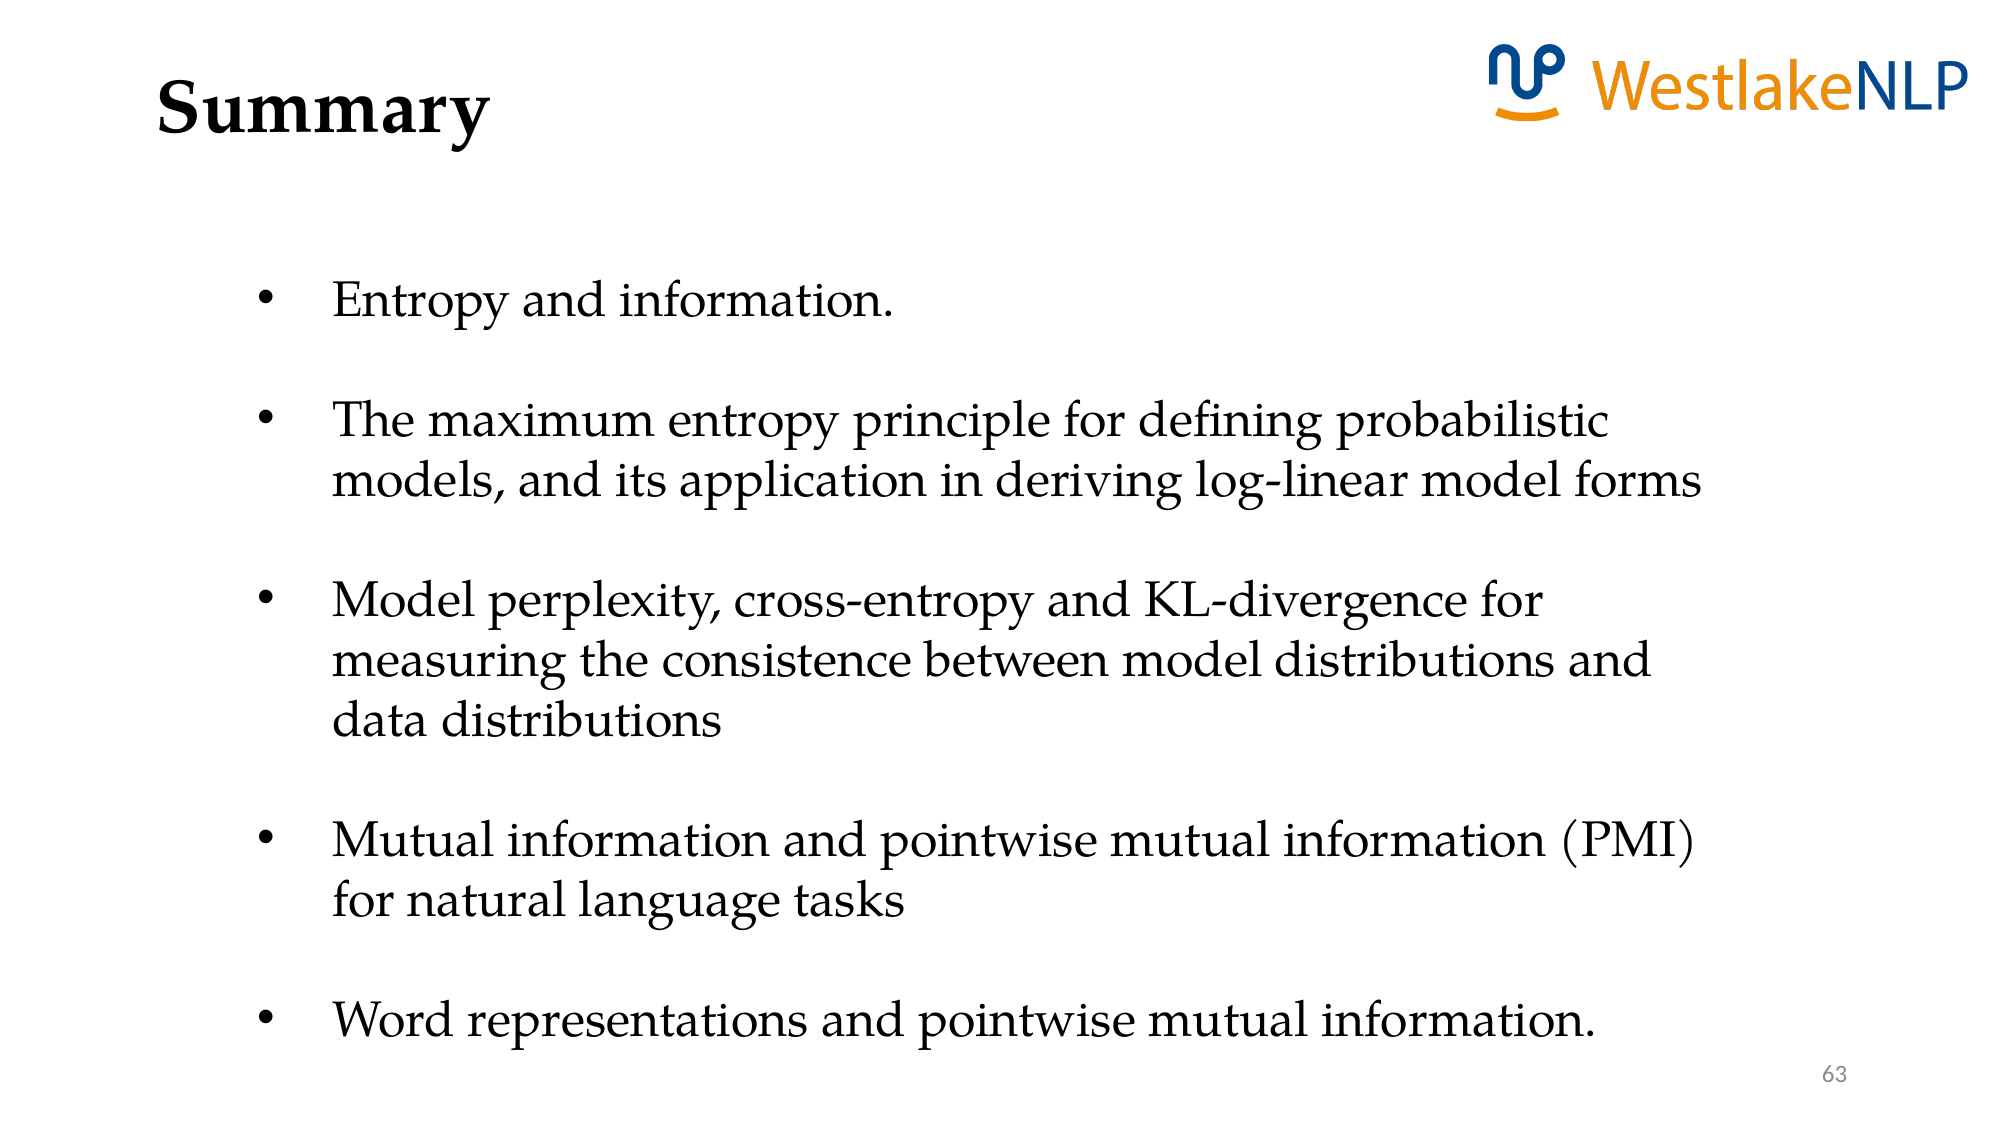

Summary
Entropy and information.

The maximum entropy principle for defining probabilistic models, and its application in deriving log-linear model forms

Model perplexity, cross-entropy and KL-divergence for measuring the consistence between model distributions and data distributions

Mutual information and pointwise mutual information (PMI) for natural language tasks

Word representations and pointwise mutual information.

63